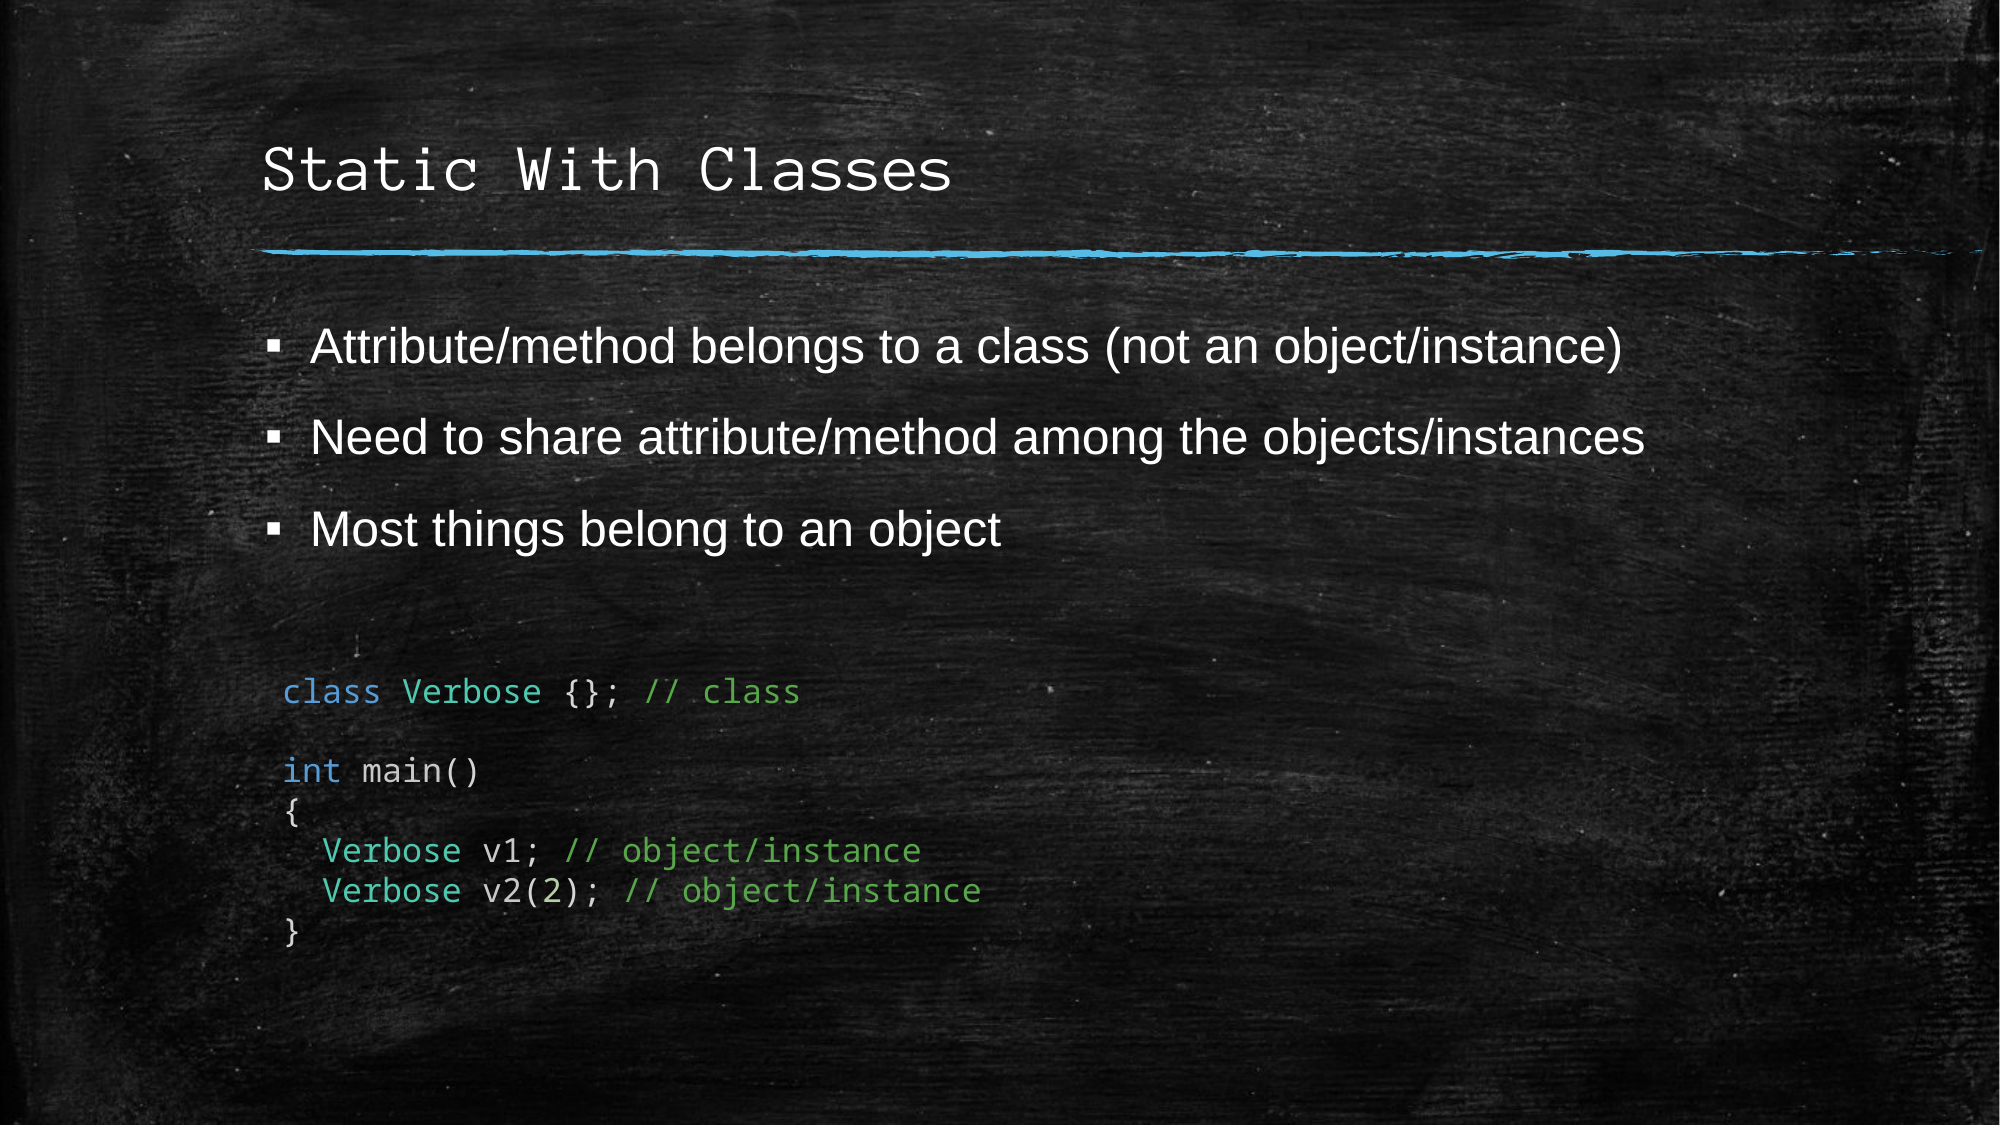

# Static With Classes
Attribute/method belongs to a class (not an object/instance)
Need to share attribute/method among the objects/instances
Most things belong to an object
class Verbose {}; // class

int main()
{
  Verbose v1; // object/instance
  Verbose v2(2); // object/instance
}